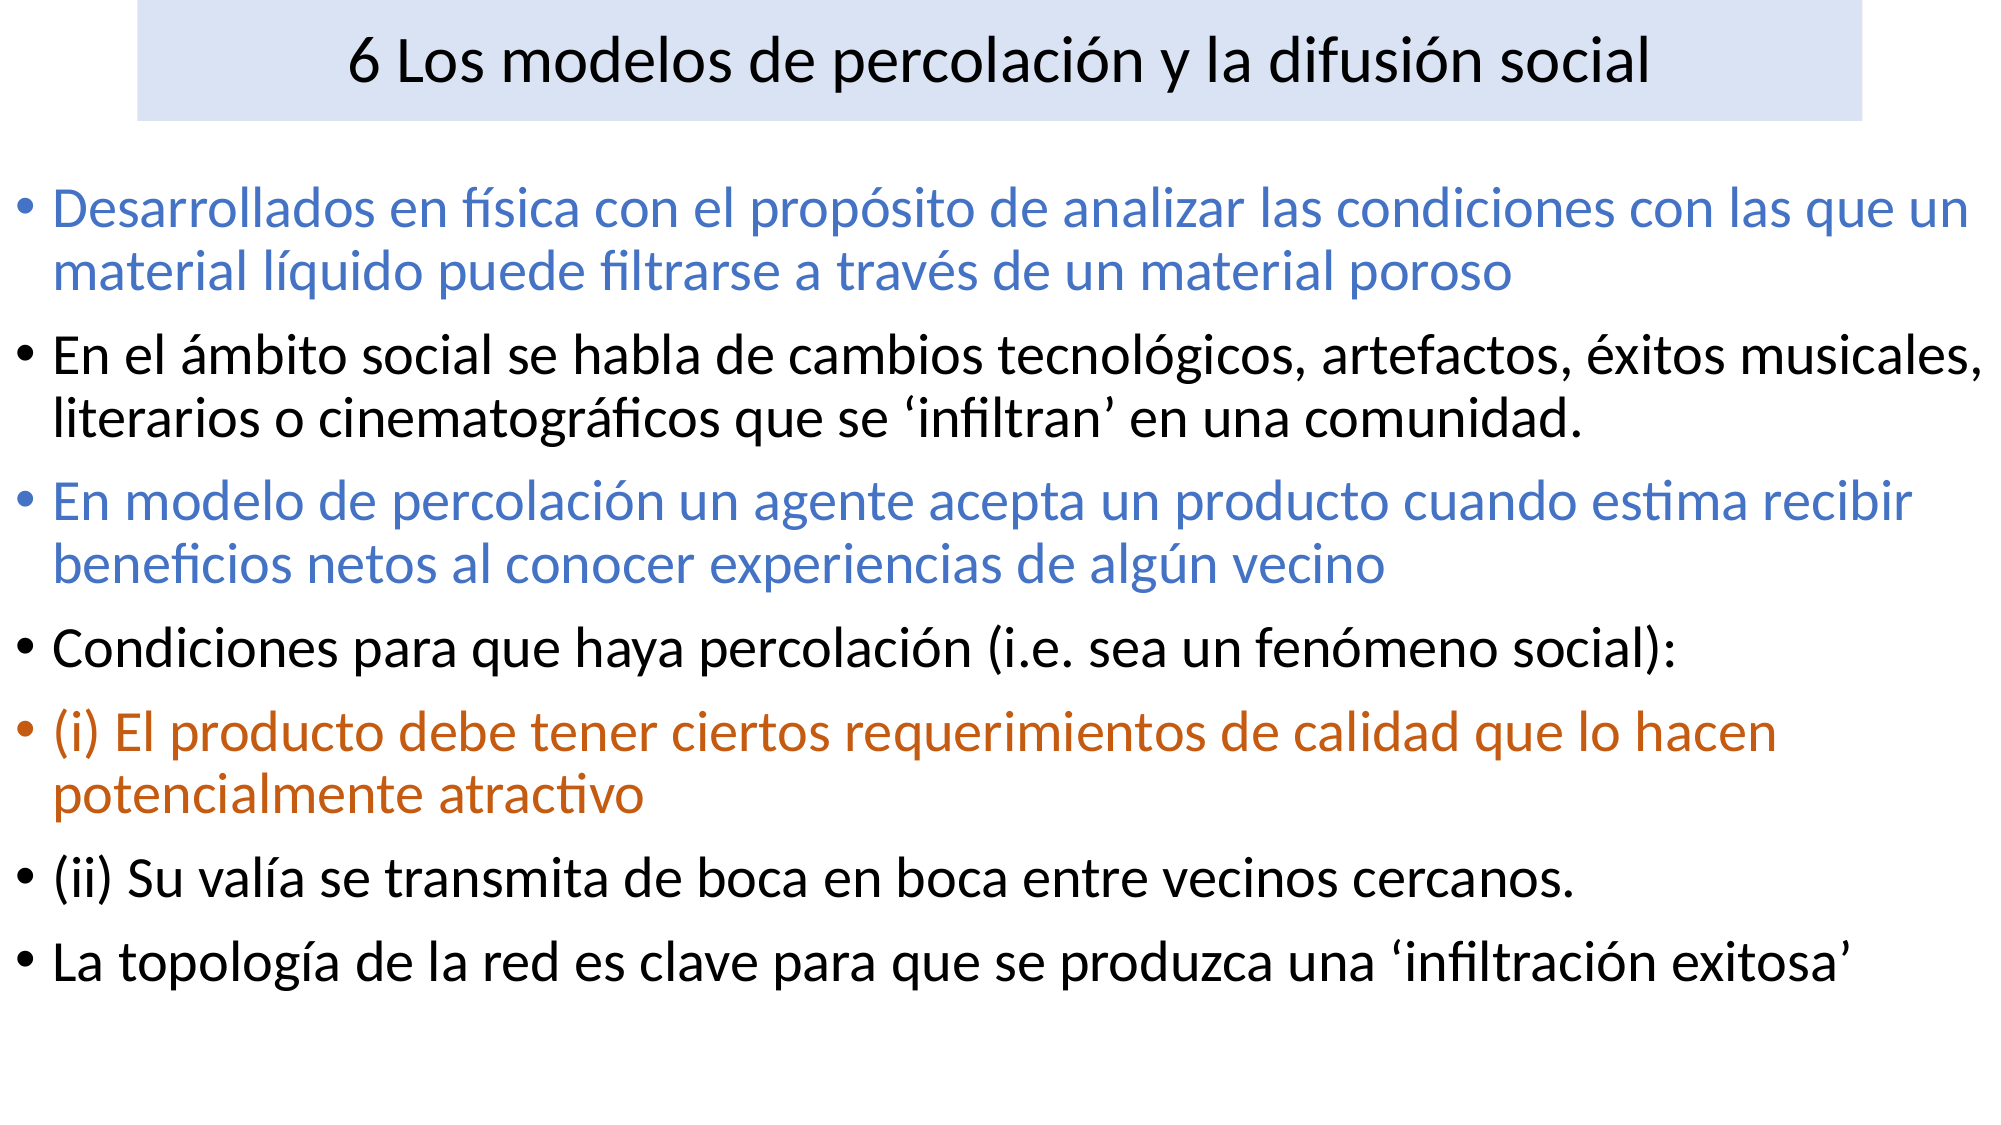

# 6 Los modelos de percolación y la difusión social
Desarrollados en física con el propósito de analizar las condiciones con las que un material líquido puede filtrarse a través de un material poroso
En el ámbito social se habla de cambios tecnológicos, artefactos, éxitos musicales, literarios o cinematográficos que se ‘infiltran’ en una comunidad.
En modelo de percolación un agente acepta un producto cuando estima recibir beneficios netos al conocer experiencias de algún vecino
Condiciones para que haya percolación (i.e. sea un fenómeno social):
(i) El producto debe tener ciertos requerimientos de calidad que lo hacen potencialmente atractivo
(ii) Su valía se transmita de boca en boca entre vecinos cercanos.
La topología de la red es clave para que se produzca una ‘infiltración exitosa’